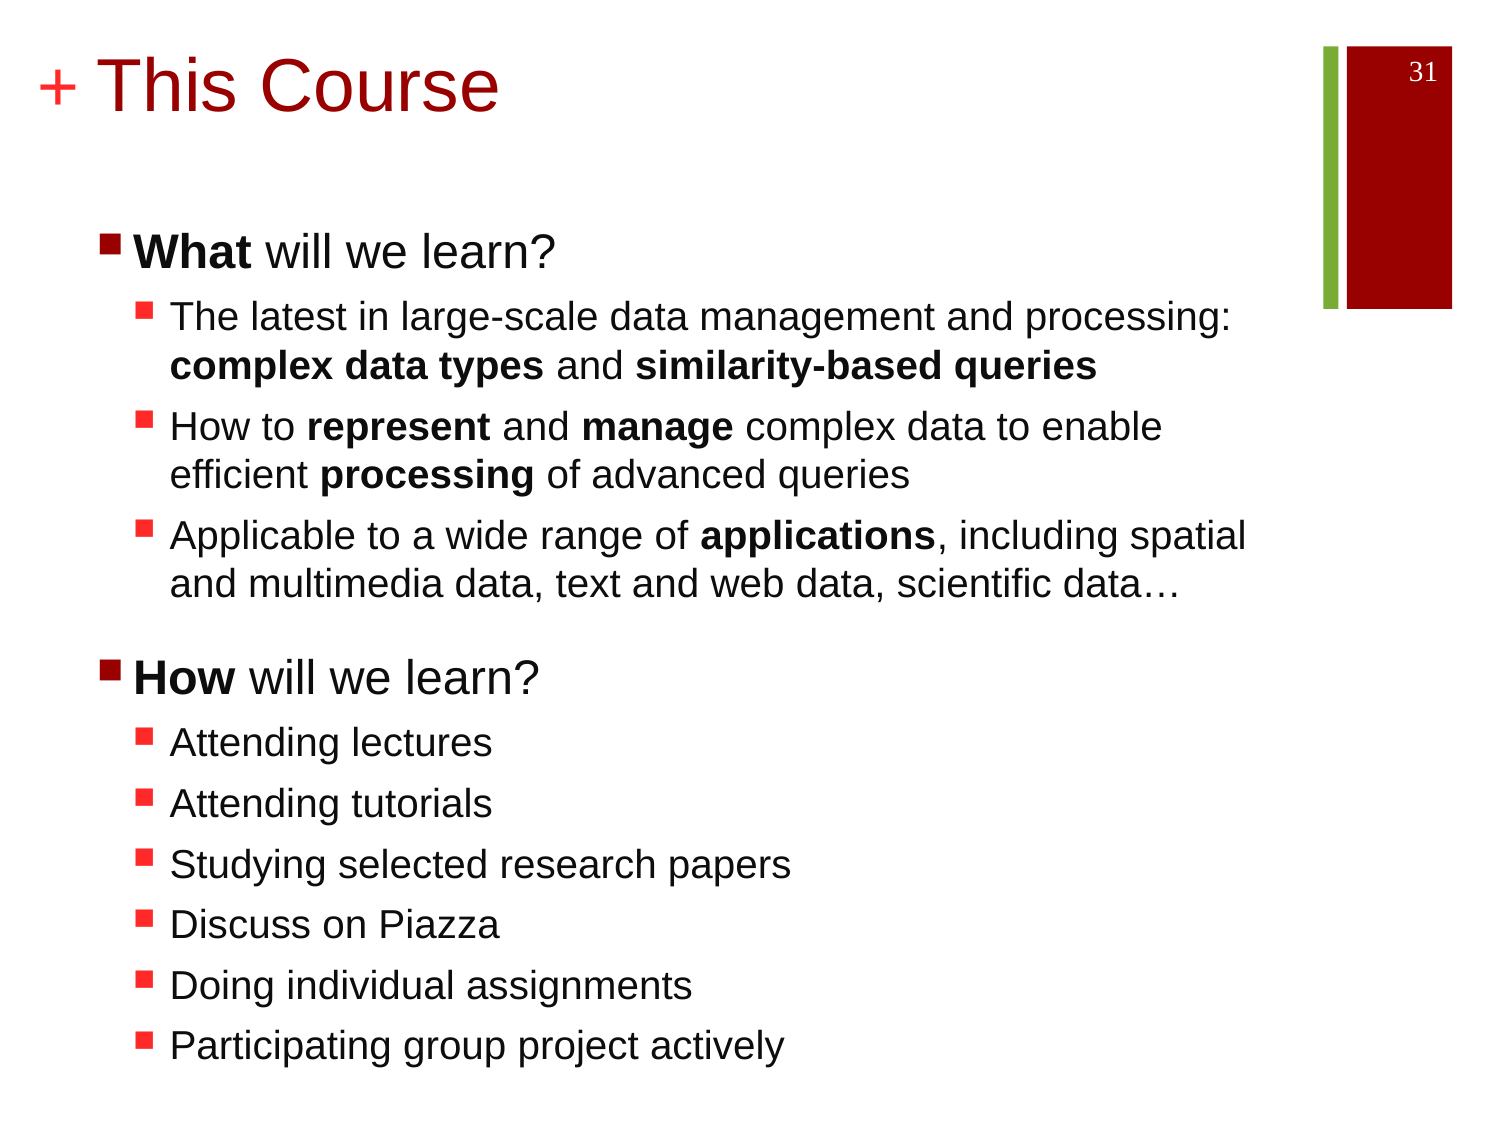

# This Course
31
What will we learn?
The latest in large-scale data management and processing: complex data types and similarity-based queries
How to represent and manage complex data to enable efficient processing of advanced queries
Applicable to a wide range of applications, including spatial and multimedia data, text and web data, scientific data…
How will we learn?
Attending lectures
Attending tutorials
Studying selected research papers
Discuss on Piazza
Doing individual assignments
Participating group project actively